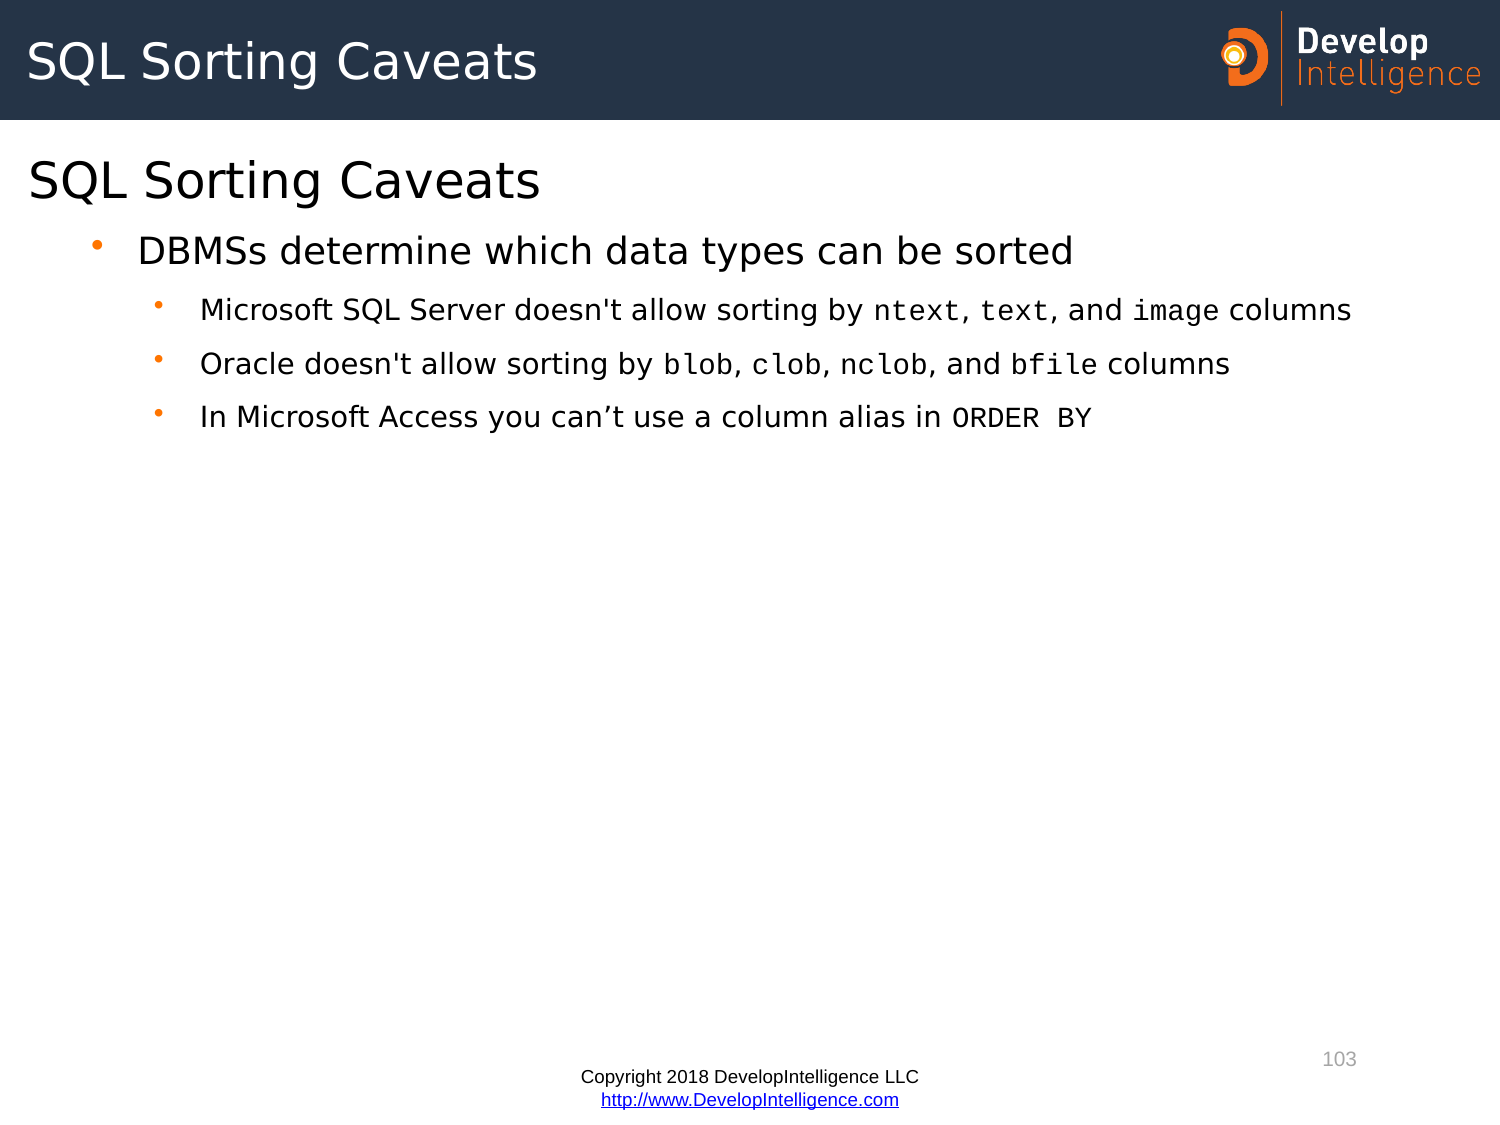

# SQL Sorting Caveats
SQL Sorting Caveats
DBMSs determine which data types can be sorted
Microsoft SQL Server doesn't allow sorting by ntext, text, and image columns
Oracle doesn't allow sorting by blob, clob, nclob, and bfile columns
In Microsoft Access you can’t use a column alias in ORDER BY

103